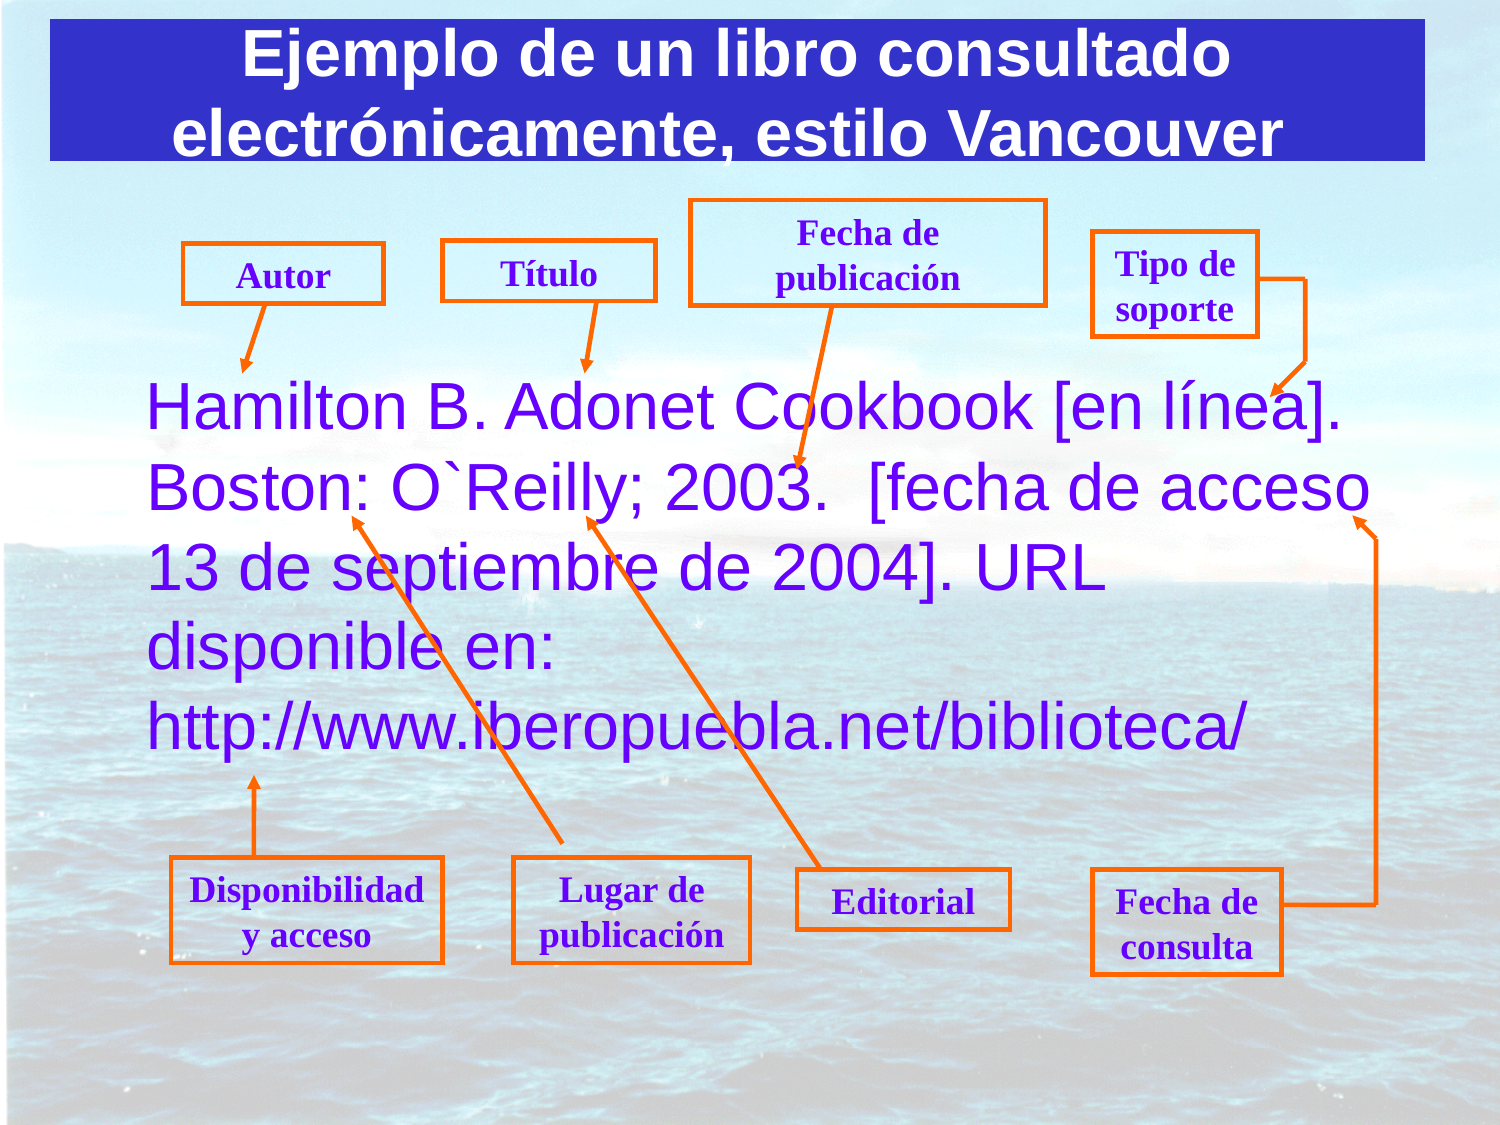

# Ejemplo de un libro consultado electrónicamente, estilo Vancouver
Fecha de publicación
Tipo de soporte
Título
Autor

   Hamilton B. Adonet Cookbook [en línea]. Boston: O`Reilly; 2003.  [fecha de acceso 13 de septiembre de 2004]. URL disponible en: http://www.iberopuebla.net/biblioteca/

Disponibilidad y acceso
Lugar de publicación
Editorial
Fecha de consulta